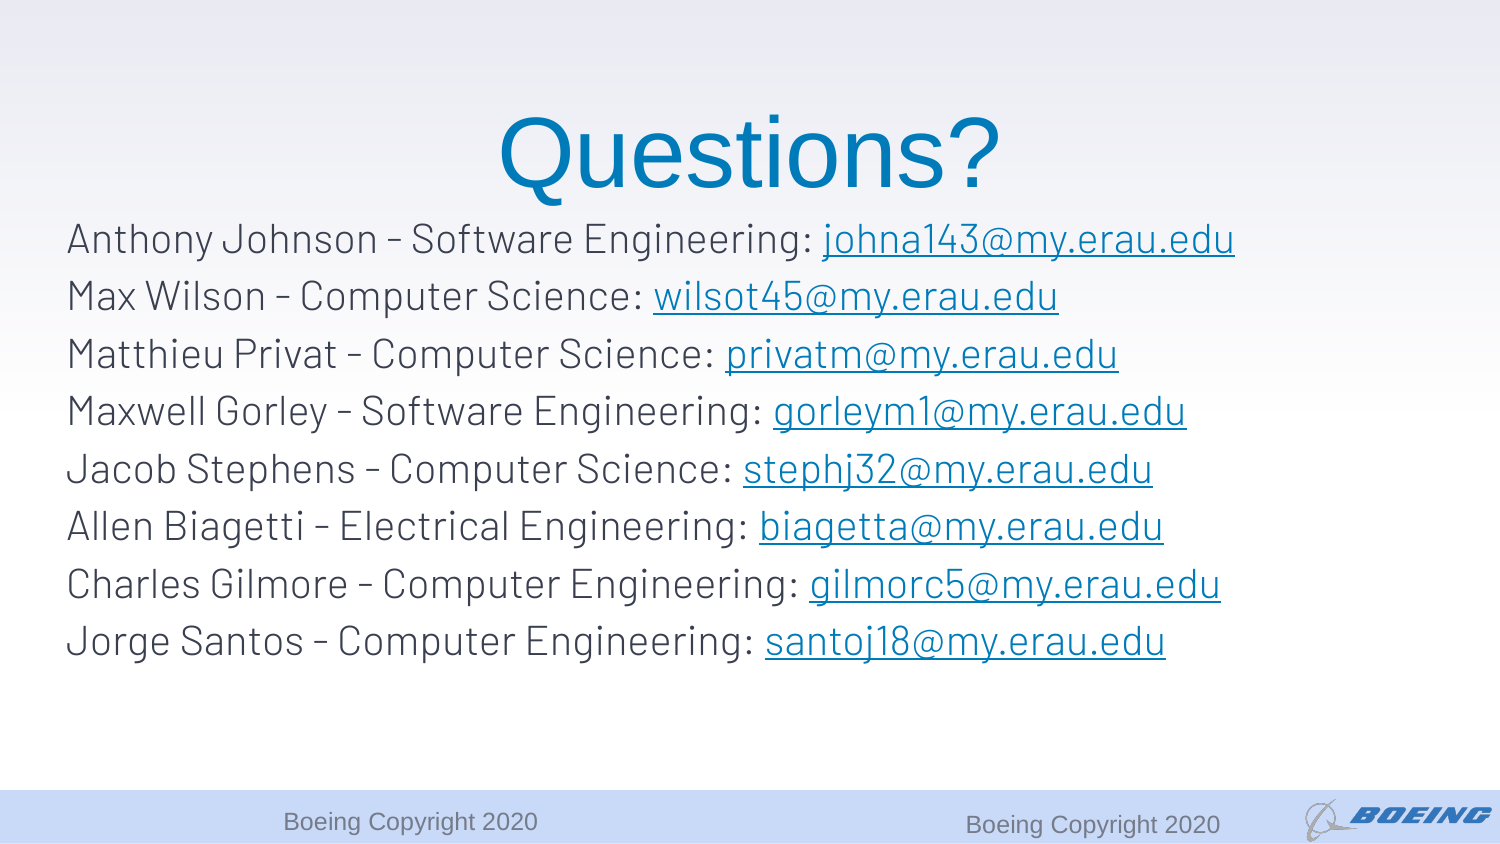

# Questions?
Anthony Johnson - Software Engineering: johna143@my.erau.edu
Max Wilson - Computer Science: wilsot45@my.erau.edu
Matthieu Privat - Computer Science: privatm@my.erau.edu
Maxwell Gorley - Software Engineering: gorleym1@my.erau.edu
Jacob Stephens - Computer Science: stephj32@my.erau.edu
Allen Biagetti - Electrical Engineering: biagetta@my.erau.edu
Charles Gilmore - Computer Engineering: gilmorc5@my.erau.edu
Jorge Santos - Computer Engineering: santoj18@my.erau.edu